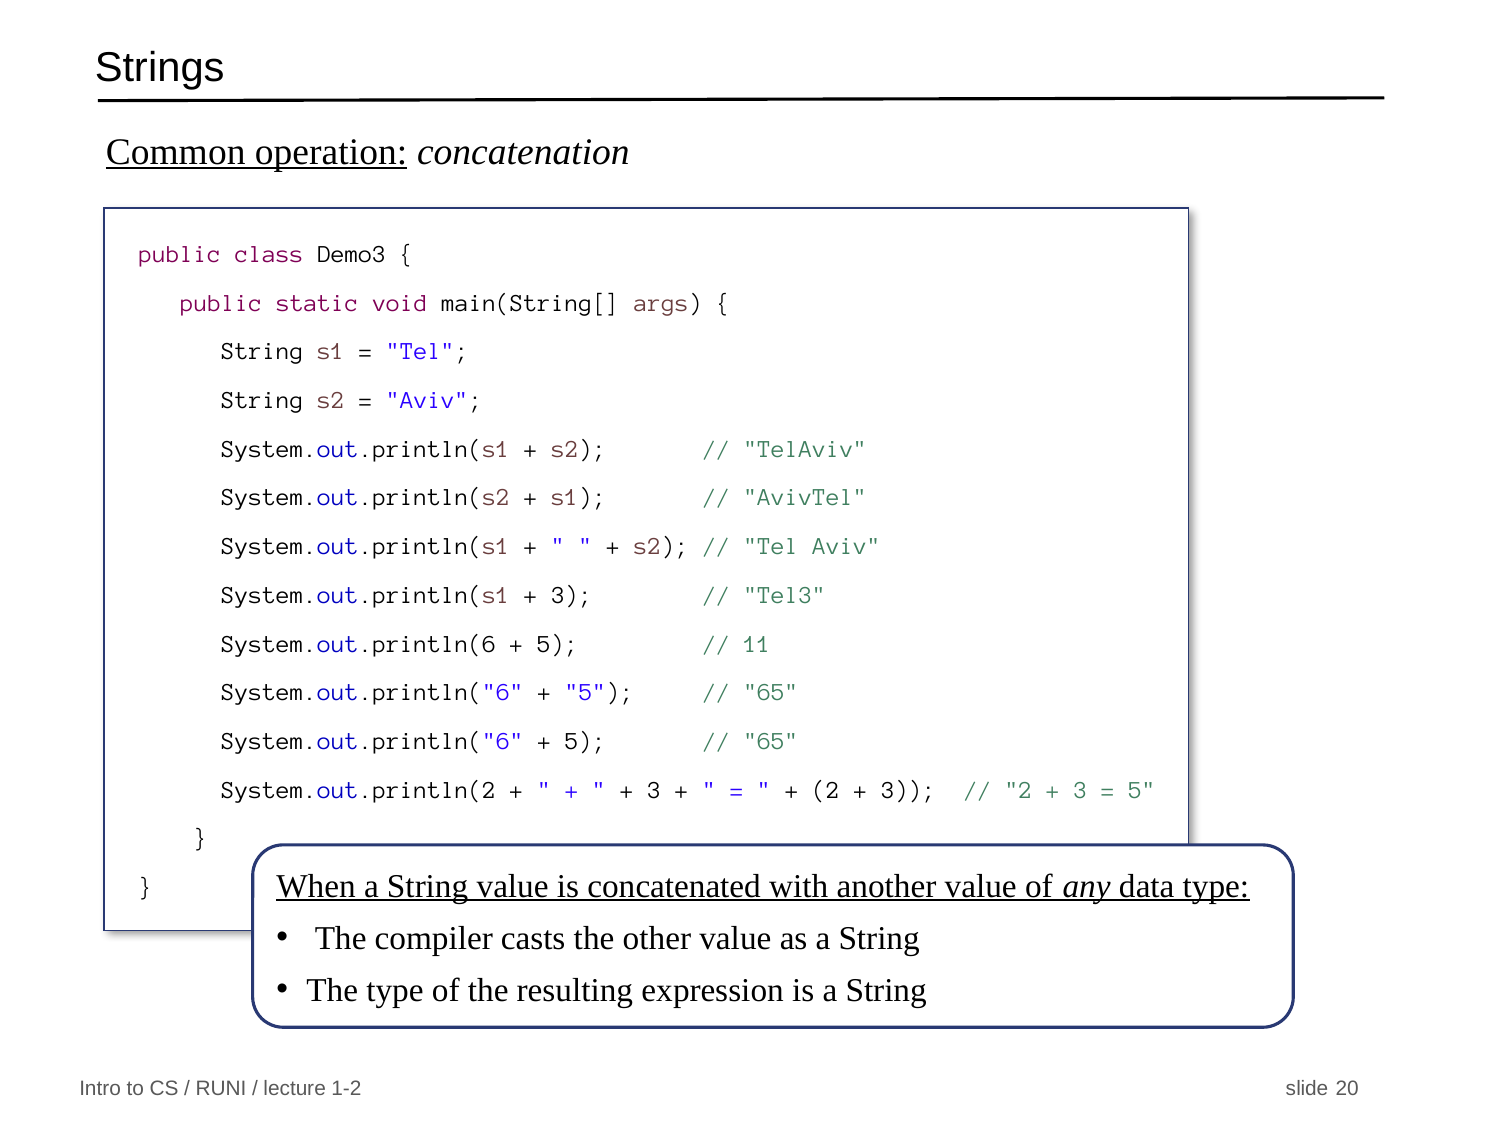

# Strings
Common operation: concatenation
public class Demo3 {
   public static void main(String[] args) {
      String s1 = "Tel";
      String s2 = "Aviv";
      System.out.println(s1 + s2);       // "TelAviv"
      System.out.println(s2 + s1);       // "AvivTel"
      System.out.println(s1 + " " + s2); // "Tel Aviv"
      System.out.println(s1 + 3);        // "Tel3"
      System.out.println(6 + 5);         // 11
      System.out.println("6" + "5");     // "65"
      System.out.println("6" + 5);       // "65"
      System.out.println(2 + " + " + 3 + " = " + (2 + 3));  // "2 + 3 = 5"
    }
}

When a String value is concatenated with another value of any data type:
 The compiler casts the other value as a String
The type of the resulting expression is a String